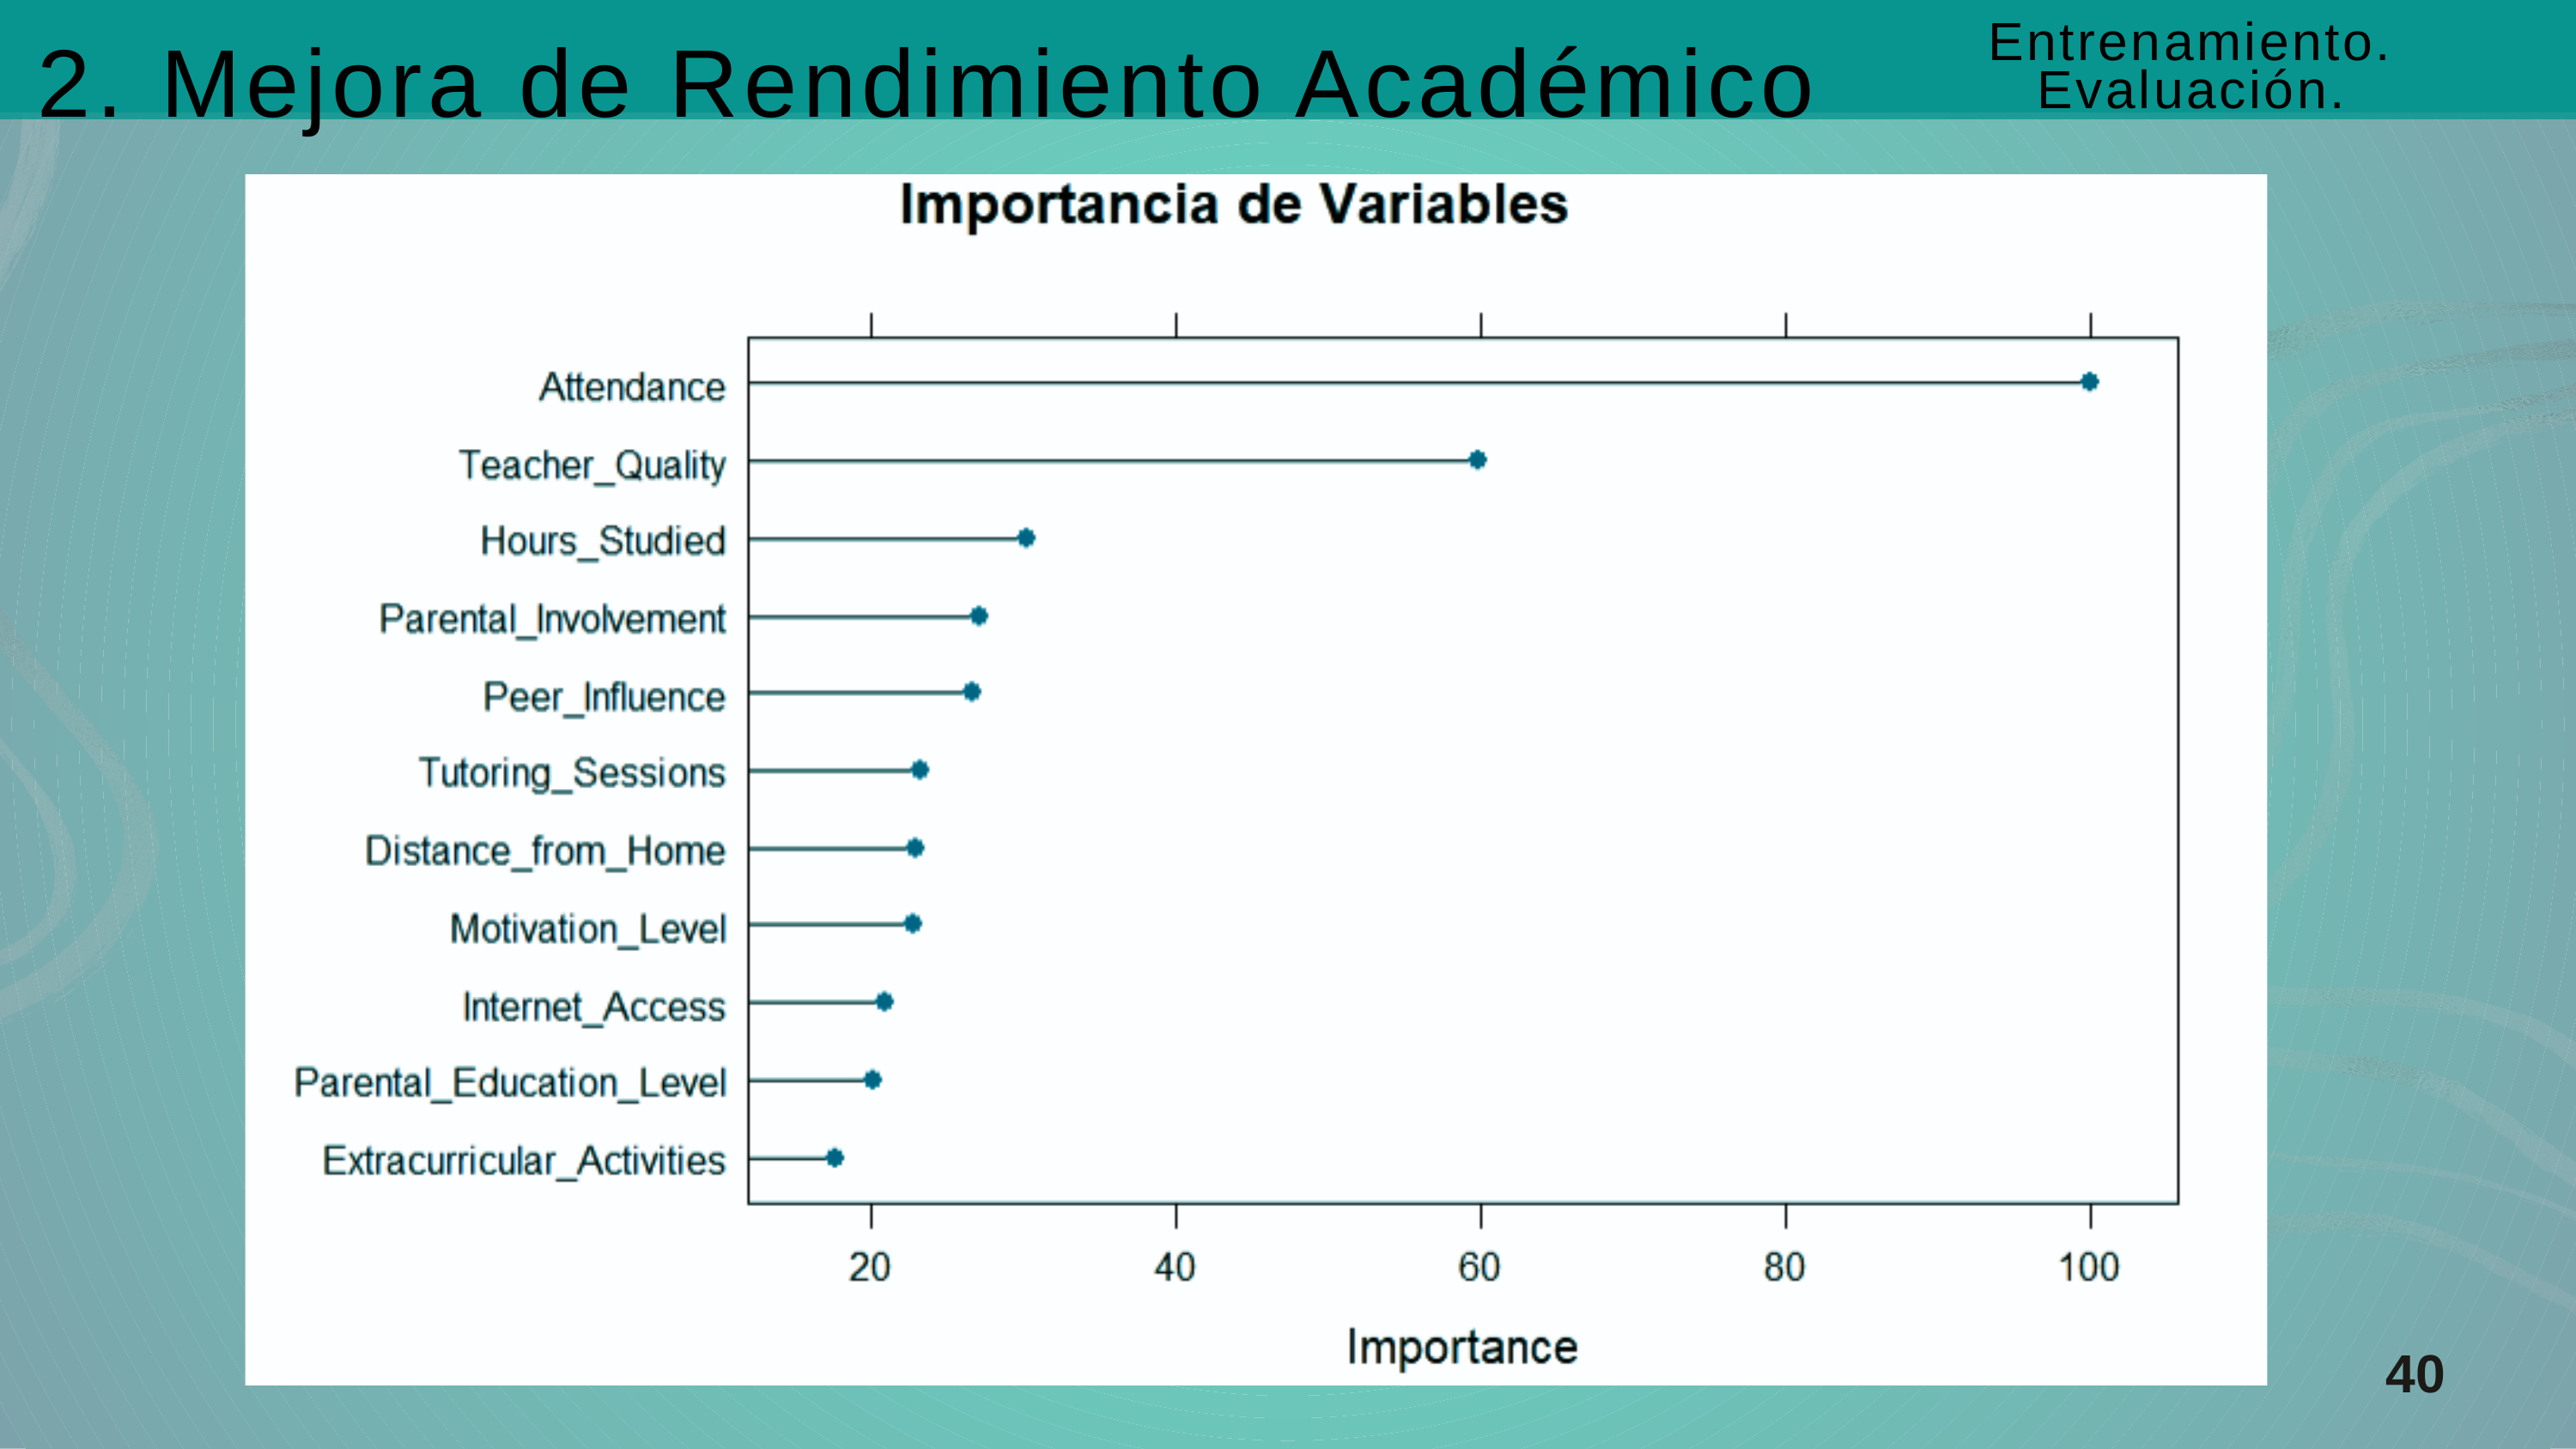

2. Mejora de Rendimiento Académico
Entrenamiento. Evaluación.

40